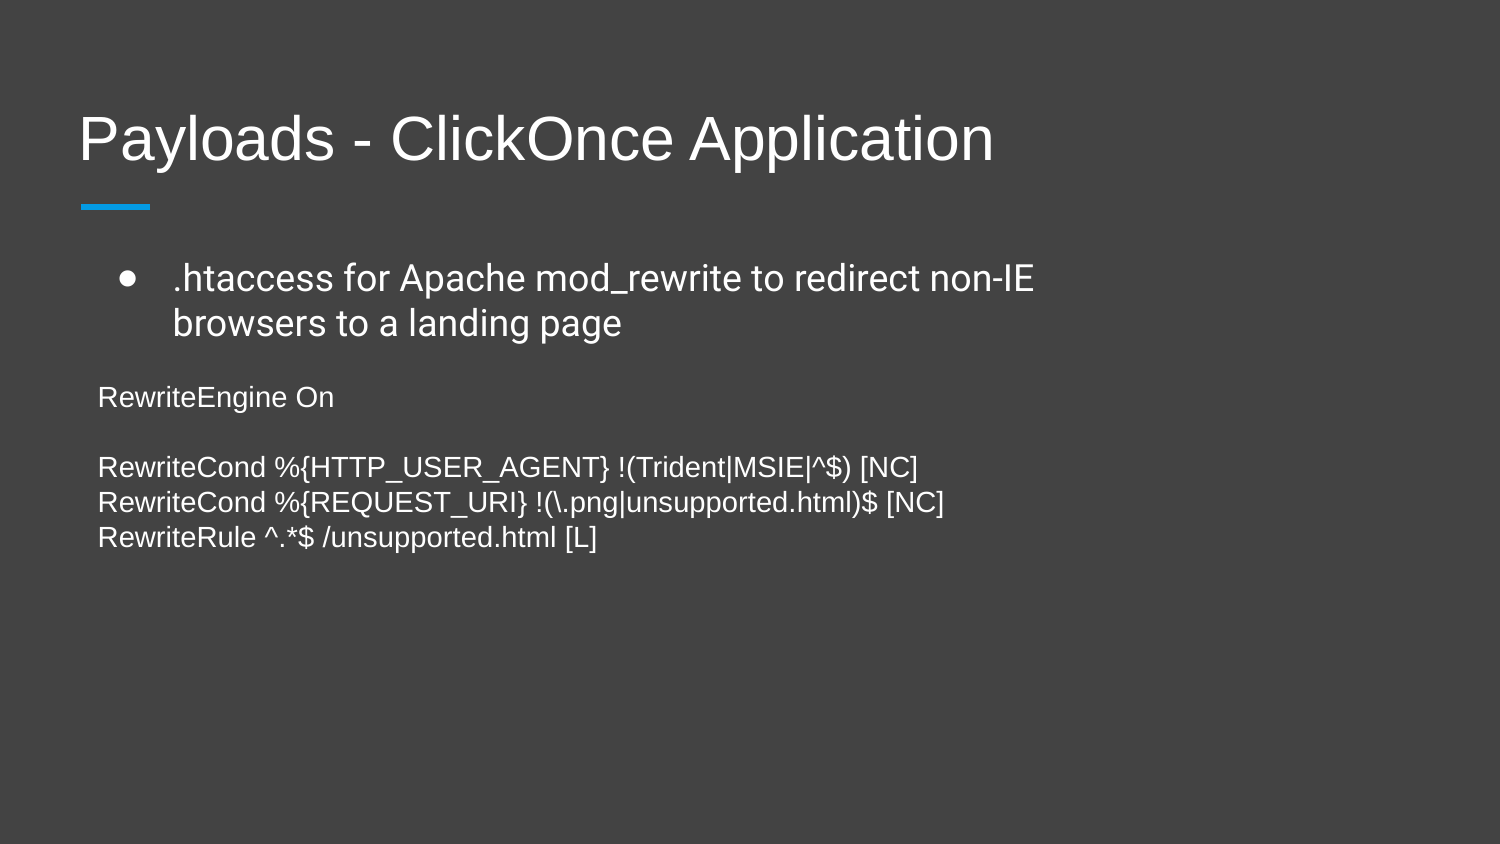

# Payloads - ClickOnce Application
.htaccess for Apache mod_rewrite to redirect non-IE browsers to a landing page

RewriteEngine On

RewriteCond %{HTTP_USER_AGENT} !(Trident|MSIE|^$) [NC]
RewriteCond %{REQUEST_URI} !(\.png|unsupported.html)$ [NC]
RewriteRule ^.*$ /unsupported.html [L]